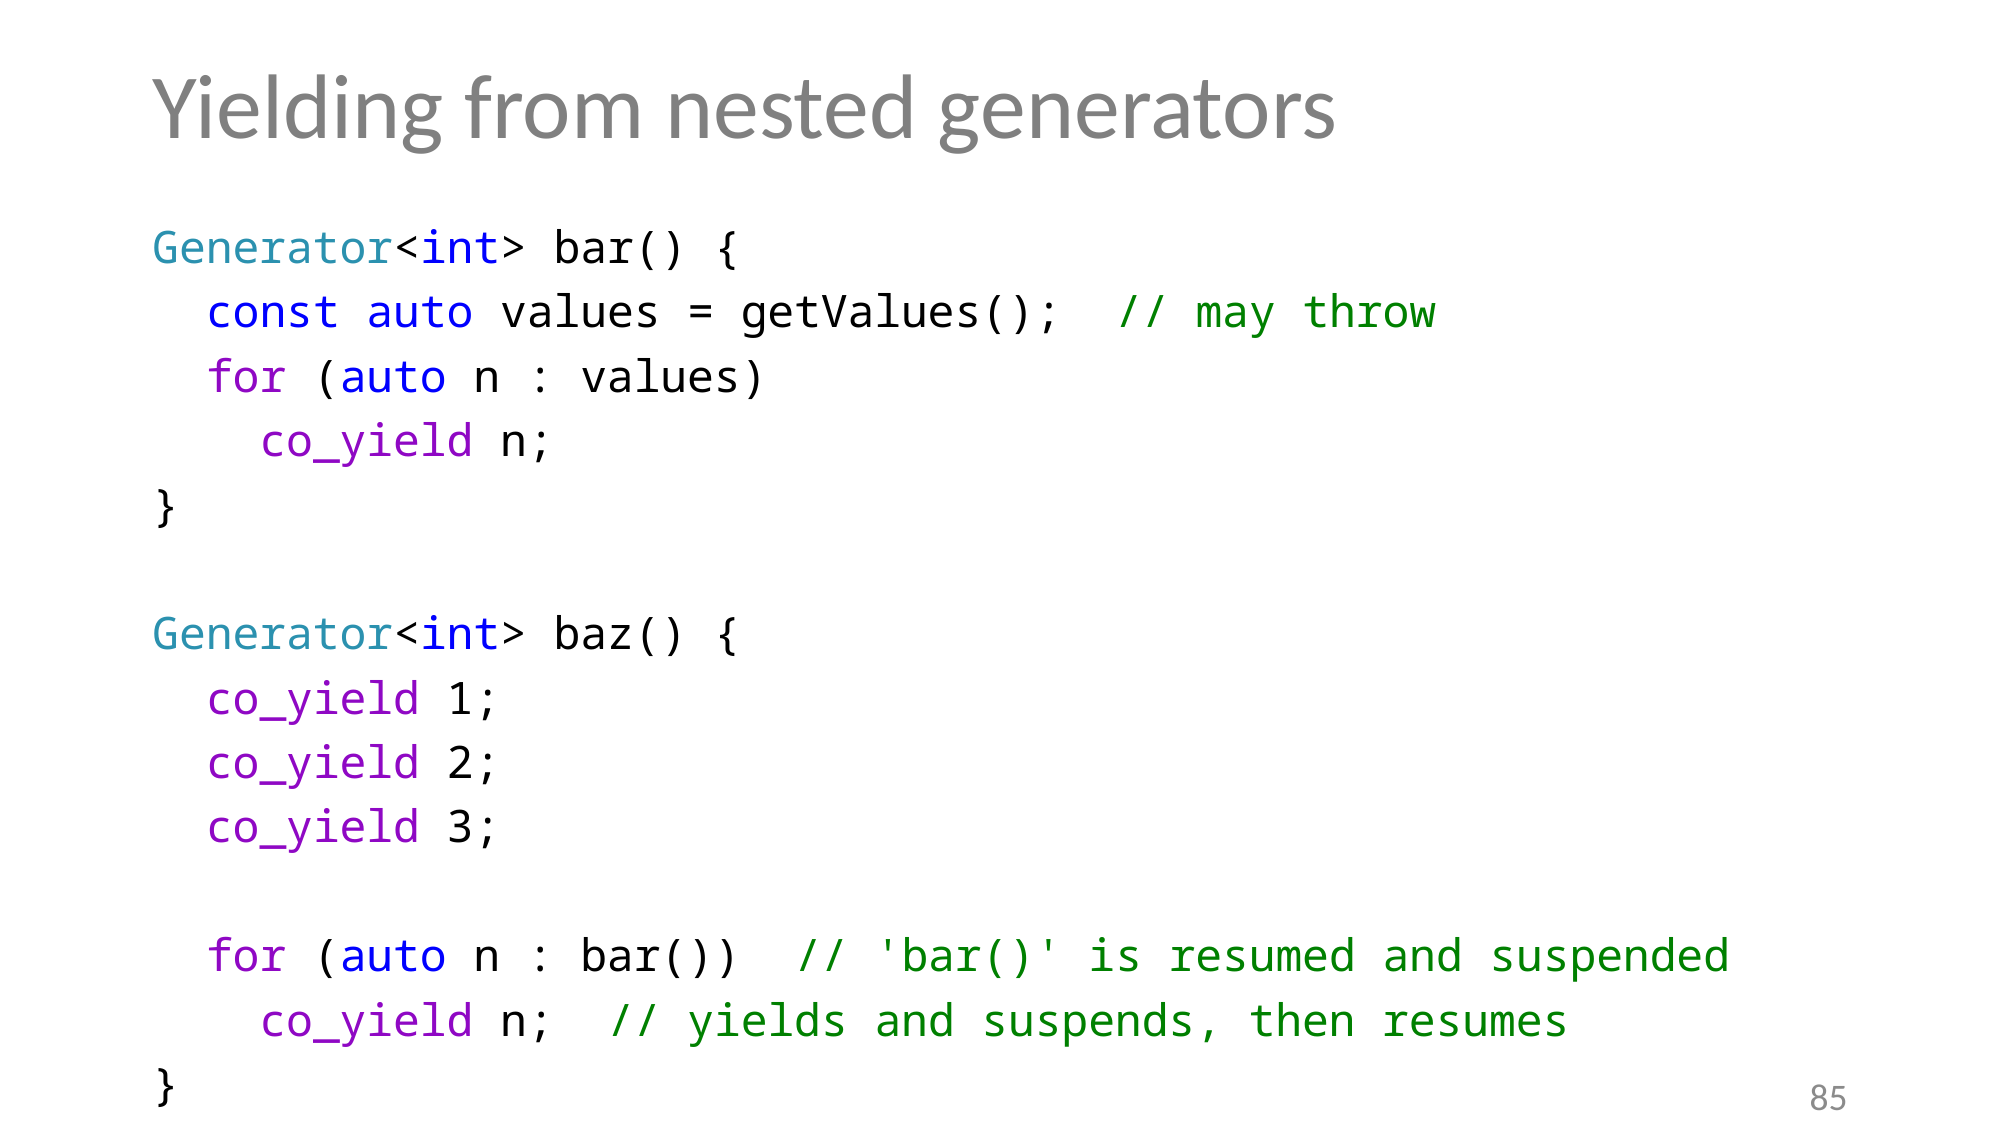

# Yielding from nested generators
Generator<int> bar() {
  const auto values = getValues();  // may throw
  for (auto n : values)
    co_yield n;
}

Generator<int> baz() {
  co_yield 1;
  co_yield 2;
  co_yield 3;

  for (auto n : bar())  // 'bar()' is resumed and suspended
    co_yield n;  // yields and suspends, then resumes
}
85